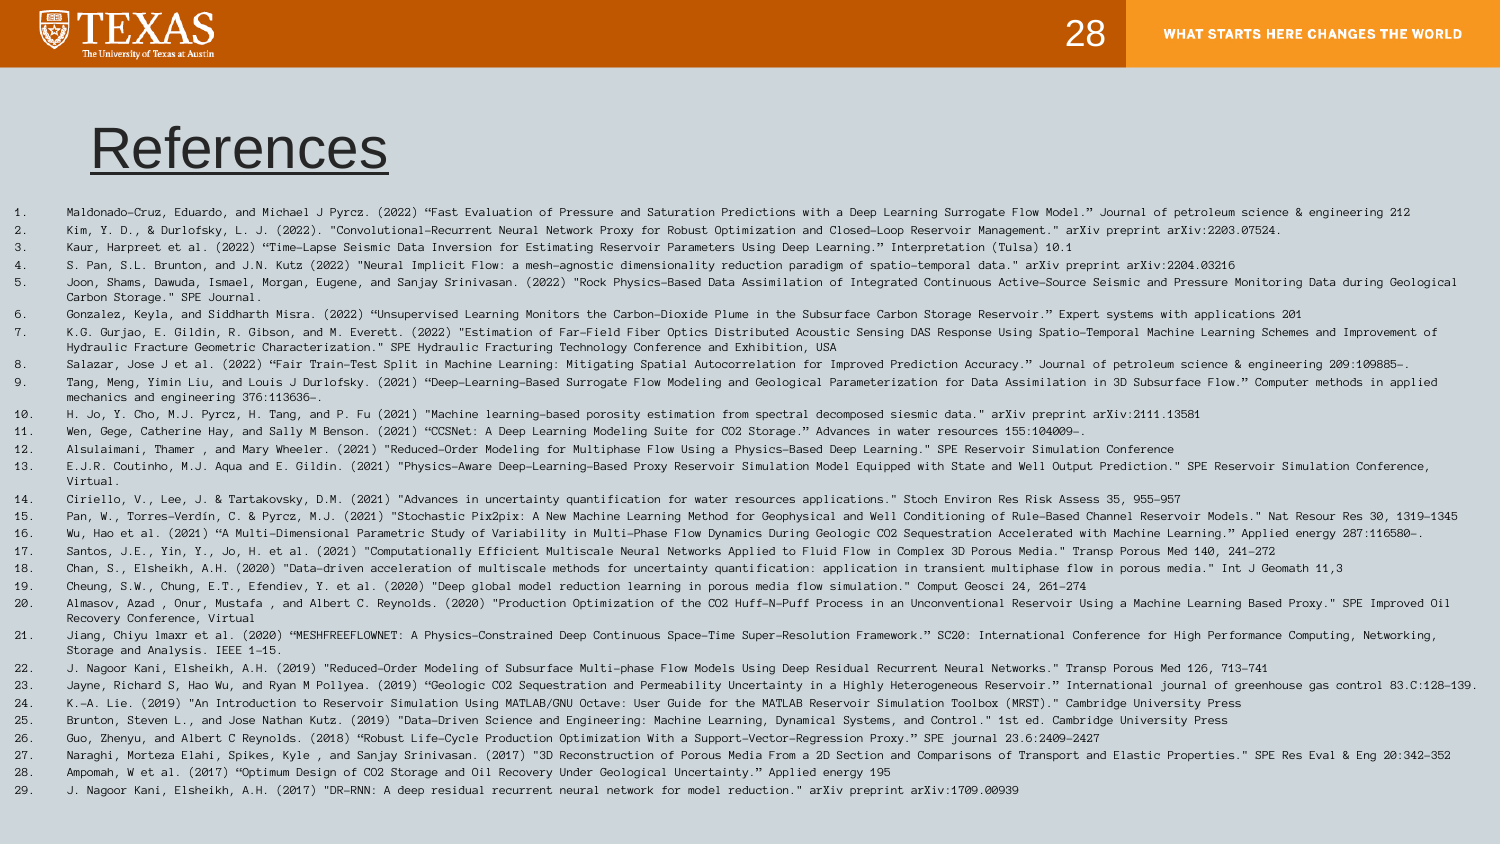

28
# References
Maldonado-Cruz, Eduardo, and Michael J Pyrcz. (2022) “Fast Evaluation of Pressure and Saturation Predictions with a Deep Learning Surrogate Flow Model.” Journal of petroleum science & engineering 212
Kim, Y. D., & Durlofsky, L. J. (2022). "Convolutional-Recurrent Neural Network Proxy for Robust Optimization and Closed-Loop Reservoir Management." arXiv preprint arXiv:2203.07524.
Kaur, Harpreet et al. (2022) “Time-Lapse Seismic Data Inversion for Estimating Reservoir Parameters Using Deep Learning.” Interpretation (Tulsa) 10.1
S. Pan, S.L. Brunton, and J.N. Kutz (2022) "Neural Implicit Flow: a mesh-agnostic dimensionality reduction paradigm of spatio-temporal data." arXiv preprint arXiv:2204.03216
Joon, Shams, Dawuda, Ismael, Morgan, Eugene, and Sanjay Srinivasan. (2022) "Rock Physics-Based Data Assimilation of Integrated Continuous Active-Source Seismic and Pressure Monitoring Data during Geological Carbon Storage." SPE Journal.
Gonzalez, Keyla, and Siddharth Misra. (2022) “Unsupervised Learning Monitors the Carbon-Dioxide Plume in the Subsurface Carbon Storage Reservoir.” Expert systems with applications 201
K.G. Gurjao, E. Gildin, R. Gibson, and M. Everett. (2022) "Estimation of Far-Field Fiber Optics Distributed Acoustic Sensing DAS Response Using Spatio-Temporal Machine Learning Schemes and Improvement of Hydraulic Fracture Geometric Characterization." SPE Hydraulic Fracturing Technology Conference and Exhibition, USA
Salazar, Jose J et al. (2022) “Fair Train-Test Split in Machine Learning: Mitigating Spatial Autocorrelation for Improved Prediction Accuracy.” Journal of petroleum science & engineering 209:109885–.
Tang, Meng, Yimin Liu, and Louis J Durlofsky. (2021) “Deep-Learning-Based Surrogate Flow Modeling and Geological Parameterization for Data Assimilation in 3D Subsurface Flow.” Computer methods in applied mechanics and engineering 376:113636–.
H. Jo, Y. Cho, M.J. Pyrcz, H. Tang, and P. Fu (2021) "Machine learning-based porosity estimation from spectral decomposed siesmic data." arXiv preprint arXiv:2111.13581
Wen, Gege, Catherine Hay, and Sally M Benson. (2021) “CCSNet: A Deep Learning Modeling Suite for CO2 Storage.” Advances in water resources 155:104009–.
Alsulaimani, Thamer , and Mary Wheeler. (2021) "Reduced-Order Modeling for Multiphase Flow Using a Physics-Based Deep Learning." SPE Reservoir Simulation Conference
E.J.R. Coutinho, M.J. Aqua and E. Gildin. (2021) "Physics-Aware Deep-Learning-Based Proxy Reservoir Simulation Model Equipped with State and Well Output Prediction." SPE Reservoir Simulation Conference, Virtual.
Ciriello, V., Lee, J. & Tartakovsky, D.M. (2021) "Advances in uncertainty quantification for water resources applications." Stoch Environ Res Risk Assess 35, 955–957
Pan, W., Torres-Verdín, C. & Pyrcz, M.J. (2021) "Stochastic Pix2pix: A New Machine Learning Method for Geophysical and Well Conditioning of Rule-Based Channel Reservoir Models." Nat Resour Res 30, 1319–1345
Wu, Hao et al. (2021) “A Multi-Dimensional Parametric Study of Variability in Multi-Phase Flow Dynamics During Geologic CO2 Sequestration Accelerated with Machine Learning.” Applied energy 287:116580–.
Santos, J.E., Yin, Y., Jo, H. et al. (2021) "Computationally Efficient Multiscale Neural Networks Applied to Fluid Flow in Complex 3D Porous Media." Transp Porous Med 140, 241–272
Chan, S., Elsheikh, A.H. (2020) "Data-driven acceleration of multiscale methods for uncertainty quantification: application in transient multiphase flow in porous media." Int J Geomath 11,3
Cheung, S.W., Chung, E.T., Efendiev, Y. et al. (2020) "Deep global model reduction learning in porous media flow simulation." Comput Geosci 24, 261–274
Almasov, Azad , Onur, Mustafa , and Albert C. Reynolds. (2020) "Production Optimization of the CO2 Huff-N-Puff Process in an Unconventional Reservoir Using a Machine Learning Based Proxy." SPE Improved Oil Recovery Conference, Virtual
Jiang, Chiyu lmaxr et al. (2020) “MESHFREEFLOWNET: A Physics-Constrained Deep Continuous Space-Time Super-Resolution Framework.” SC20: International Conference for High Performance Computing, Networking, Storage and Analysis. IEEE 1–15.
J. Nagoor Kani, Elsheikh, A.H. (2019) "Reduced-Order Modeling of Subsurface Multi-phase Flow Models Using Deep Residual Recurrent Neural Networks." Transp Porous Med 126, 713–741
Jayne, Richard S, Hao Wu, and Ryan M Pollyea. (2019) “Geologic CO2 Sequestration and Permeability Uncertainty in a Highly Heterogeneous Reservoir.” International journal of greenhouse gas control 83.C:128–139.
K.-A. Lie. (2019) "An Introduction to Reservoir Simulation Using MATLAB/GNU Octave: User Guide for the MATLAB Reservoir Simulation Toolbox (MRST)." Cambridge University Press
Brunton, Steven L., and Jose Nathan Kutz. (2019) "Data-Driven Science and Engineering: Machine Learning, Dynamical Systems, and Control." 1st ed. Cambridge University Press
Guo, Zhenyu, and Albert C Reynolds. (2018) “Robust Life-Cycle Production Optimization With a Support-Vector-Regression Proxy.” SPE journal 23.6:2409–2427
Naraghi, Morteza Elahi, Spikes, Kyle , and Sanjay Srinivasan. (2017) "3D Reconstruction of Porous Media From a 2D Section and Comparisons of Transport and Elastic Properties." SPE Res Eval & Eng 20:342–352
Ampomah, W et al. (2017) “Optimum Design of CO2 Storage and Oil Recovery Under Geological Uncertainty.” Applied energy 195
J. Nagoor Kani, Elsheikh, A.H. (2017) "DR-RNN: A deep residual recurrent neural network for model reduction." arXiv preprint arXiv:1709.00939